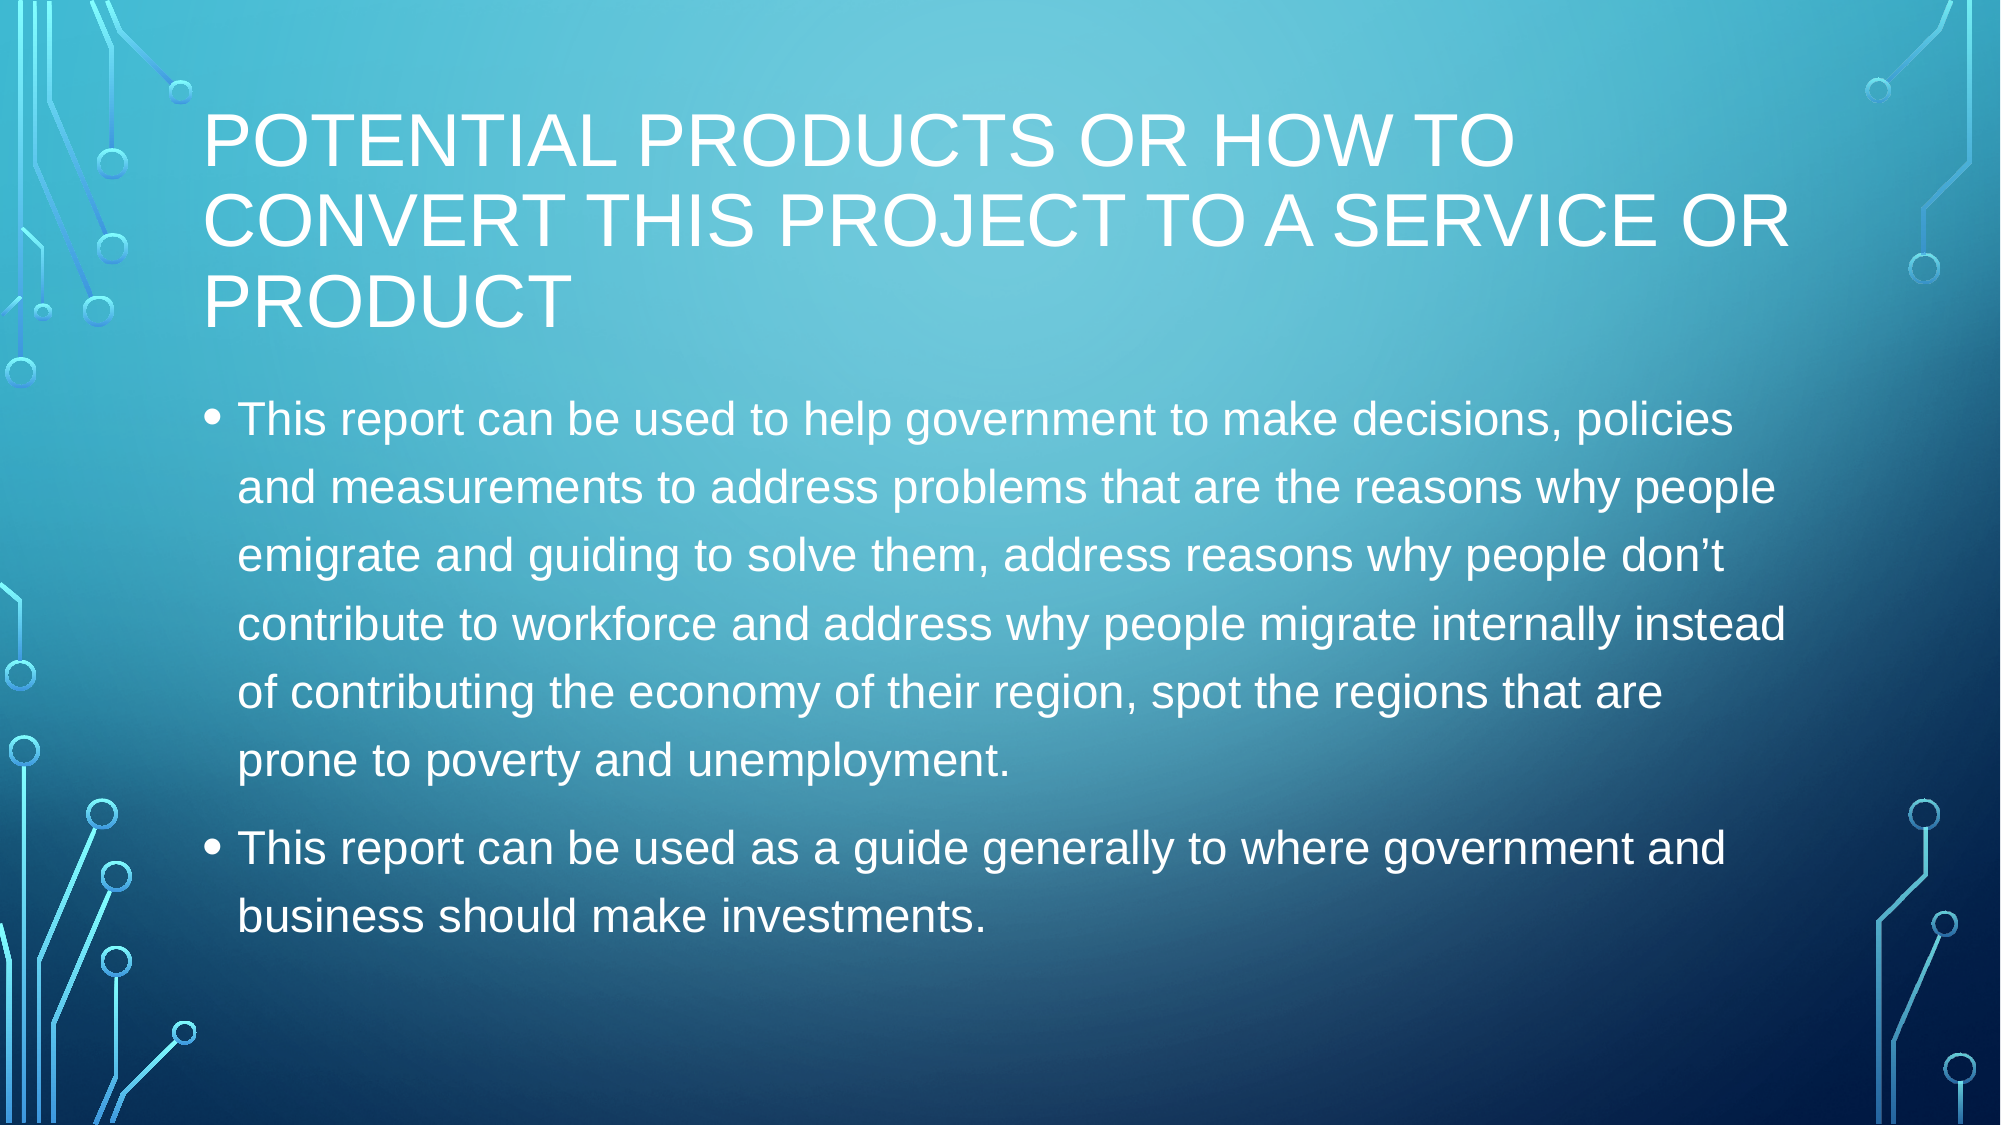

# Potentıal products or how to convert thıs project to a servıce or product
This report can be used to help government to make decisions, policies and measurements to address problems that are the reasons why people emigrate and guiding to solve them, address reasons why people don’t contribute to workforce and address why people migrate internally instead of contributing the economy of their region, spot the regions that are prone to poverty and unemployment.
This report can be used as a guide generally to where government and business should make investments.